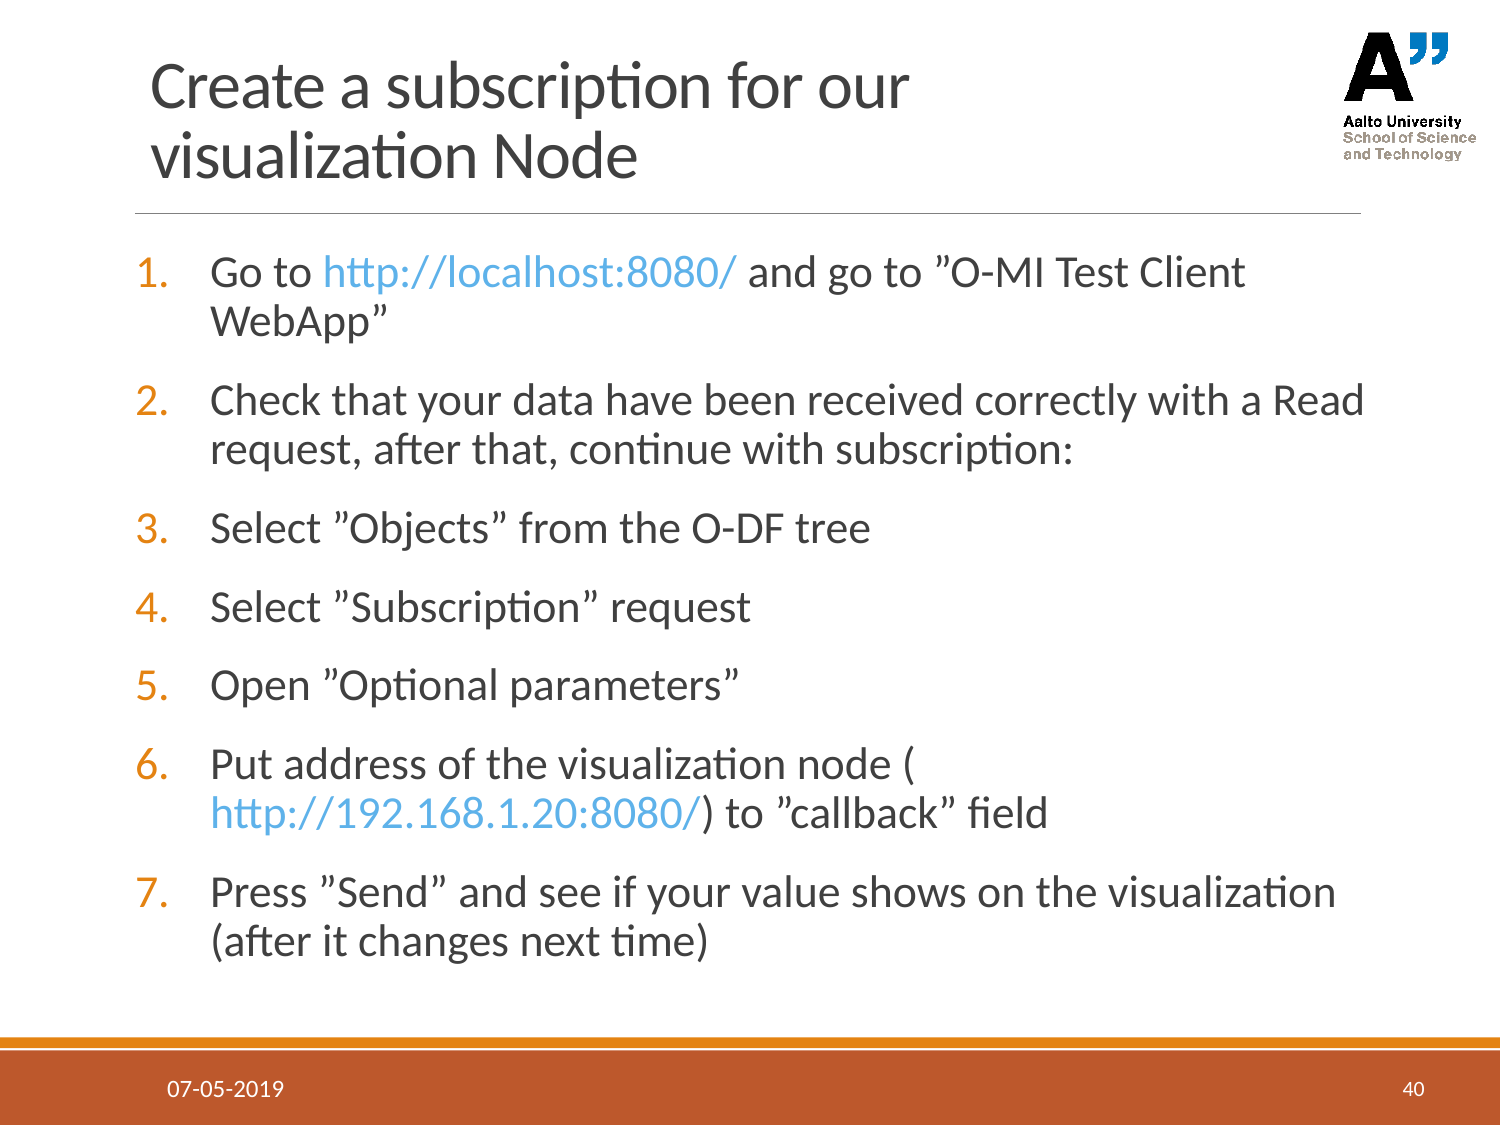

# Create a subscription for our visualization Node
Go to http://localhost:8080/ and go to ”O-MI Test Client WebApp”
Check that your data have been received correctly with a Read request, after that, continue with subscription:
Select ”Objects” from the O-DF tree
Select ”Subscription” request
Open ”Optional parameters”
Put address of the visualization node (http://192.168.1.20:8080/) to ”callback” field
Press ”Send” and see if your value shows on the visualization (after it changes next time)
07-05-2019
40